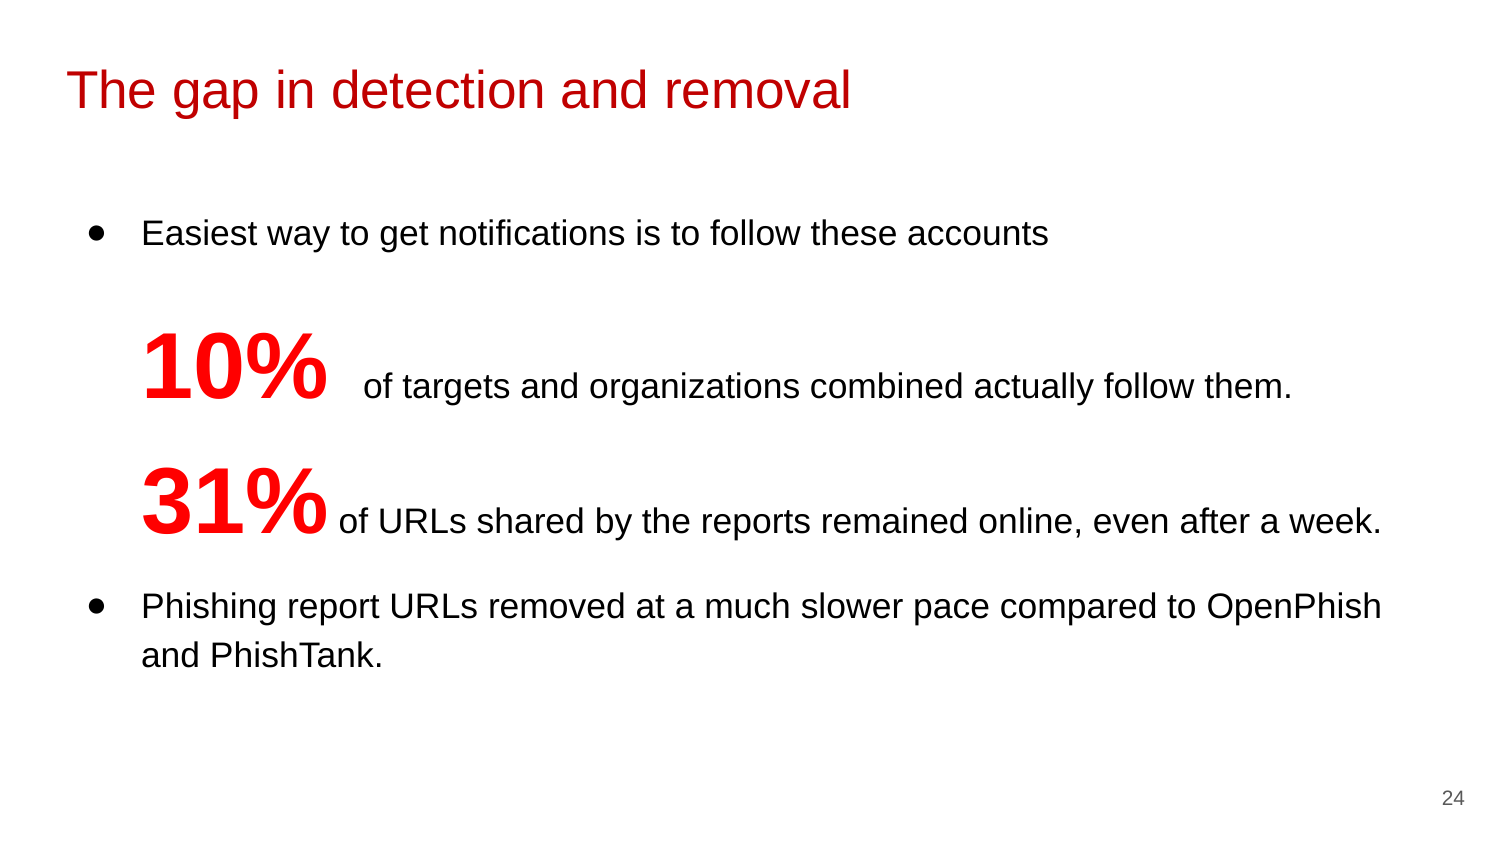

# The gap in detection and removal
Easiest way to get notifications is to follow these accounts
10% of targets and organizations combined actually follow them.
31% of URLs shared by the reports remained online, even after a week.
Phishing report URLs removed at a much slower pace compared to OpenPhish and PhishTank.
24